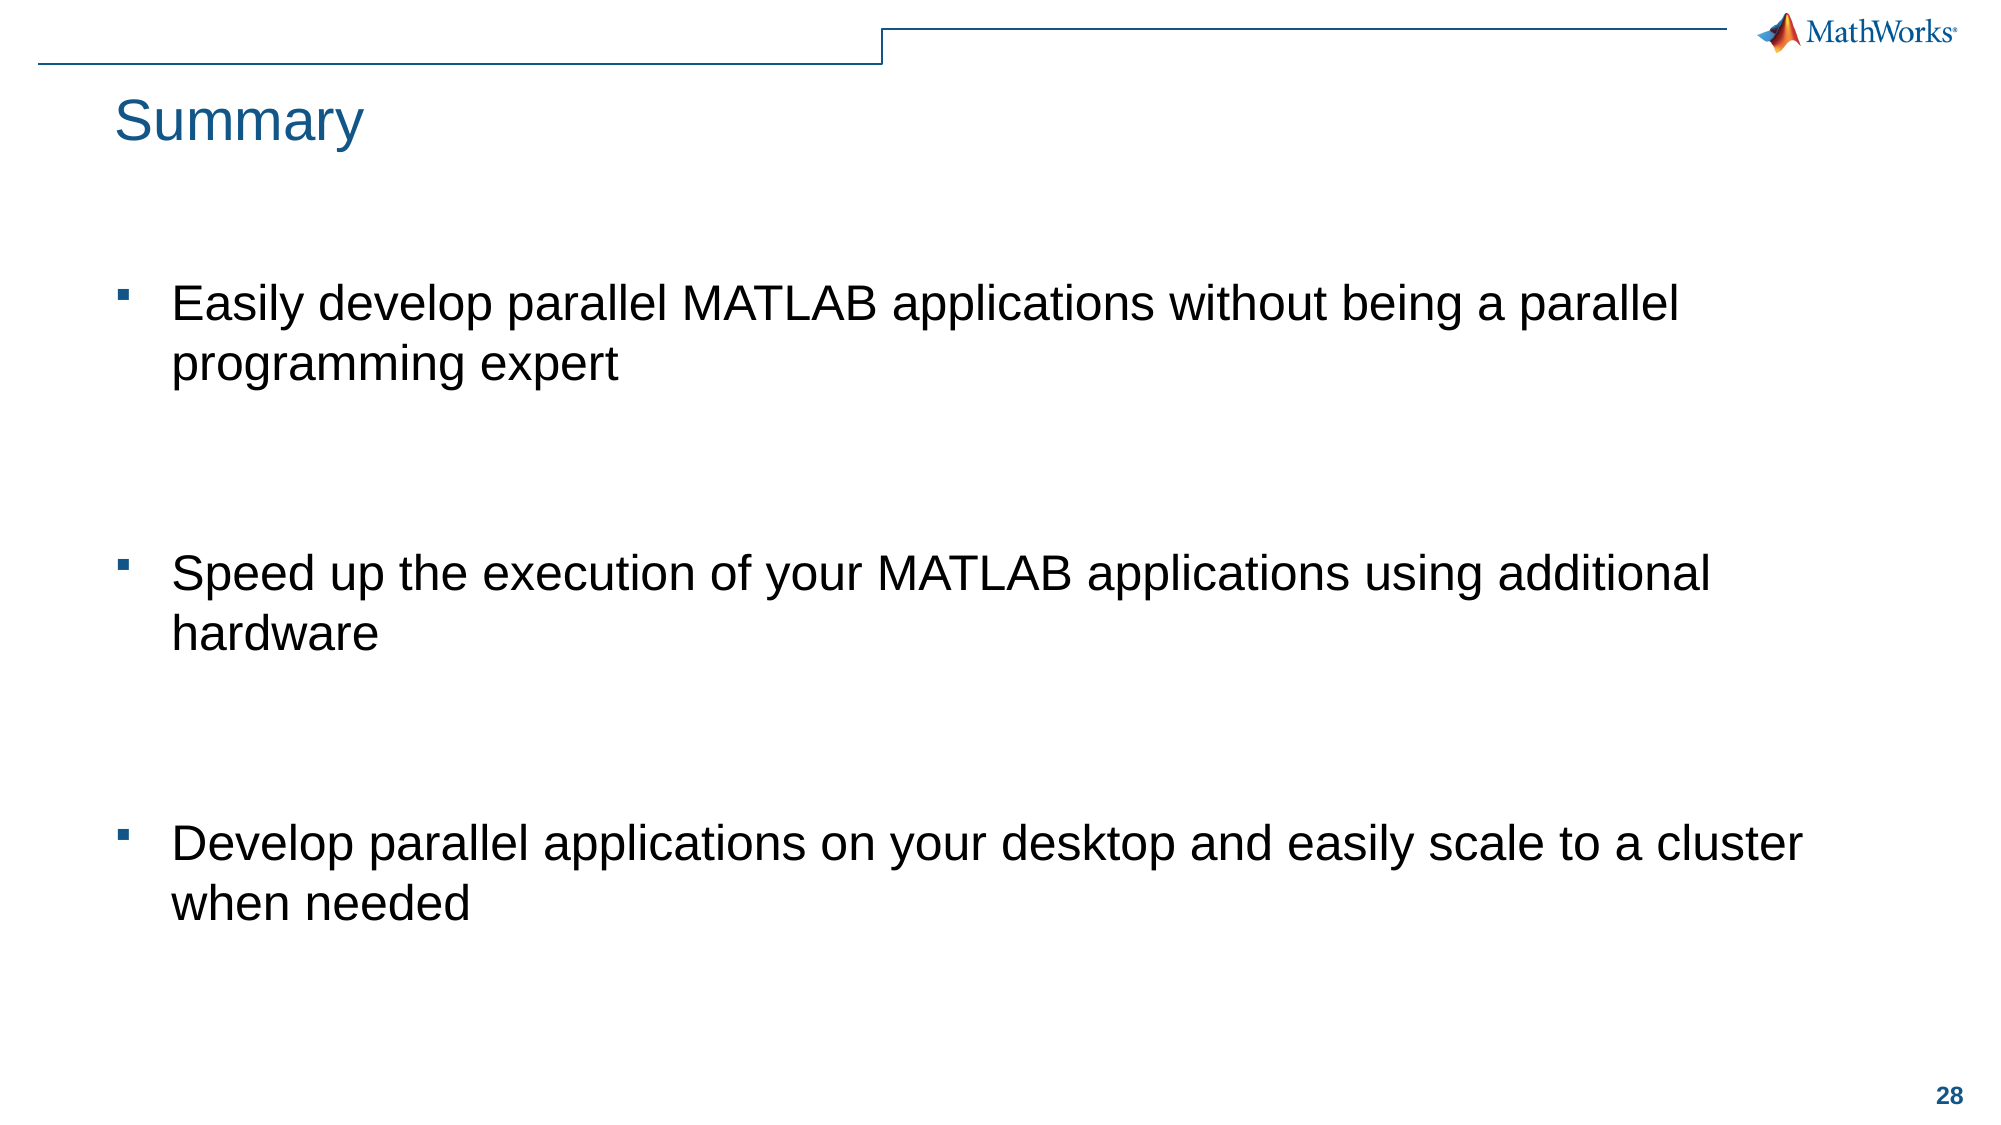

# Summary
Easily develop parallel MATLAB applications without being a parallel programming expert

Speed up the execution of your MATLAB applications using additional hardware

Develop parallel applications on your desktop and easily scale to a cluster when needed